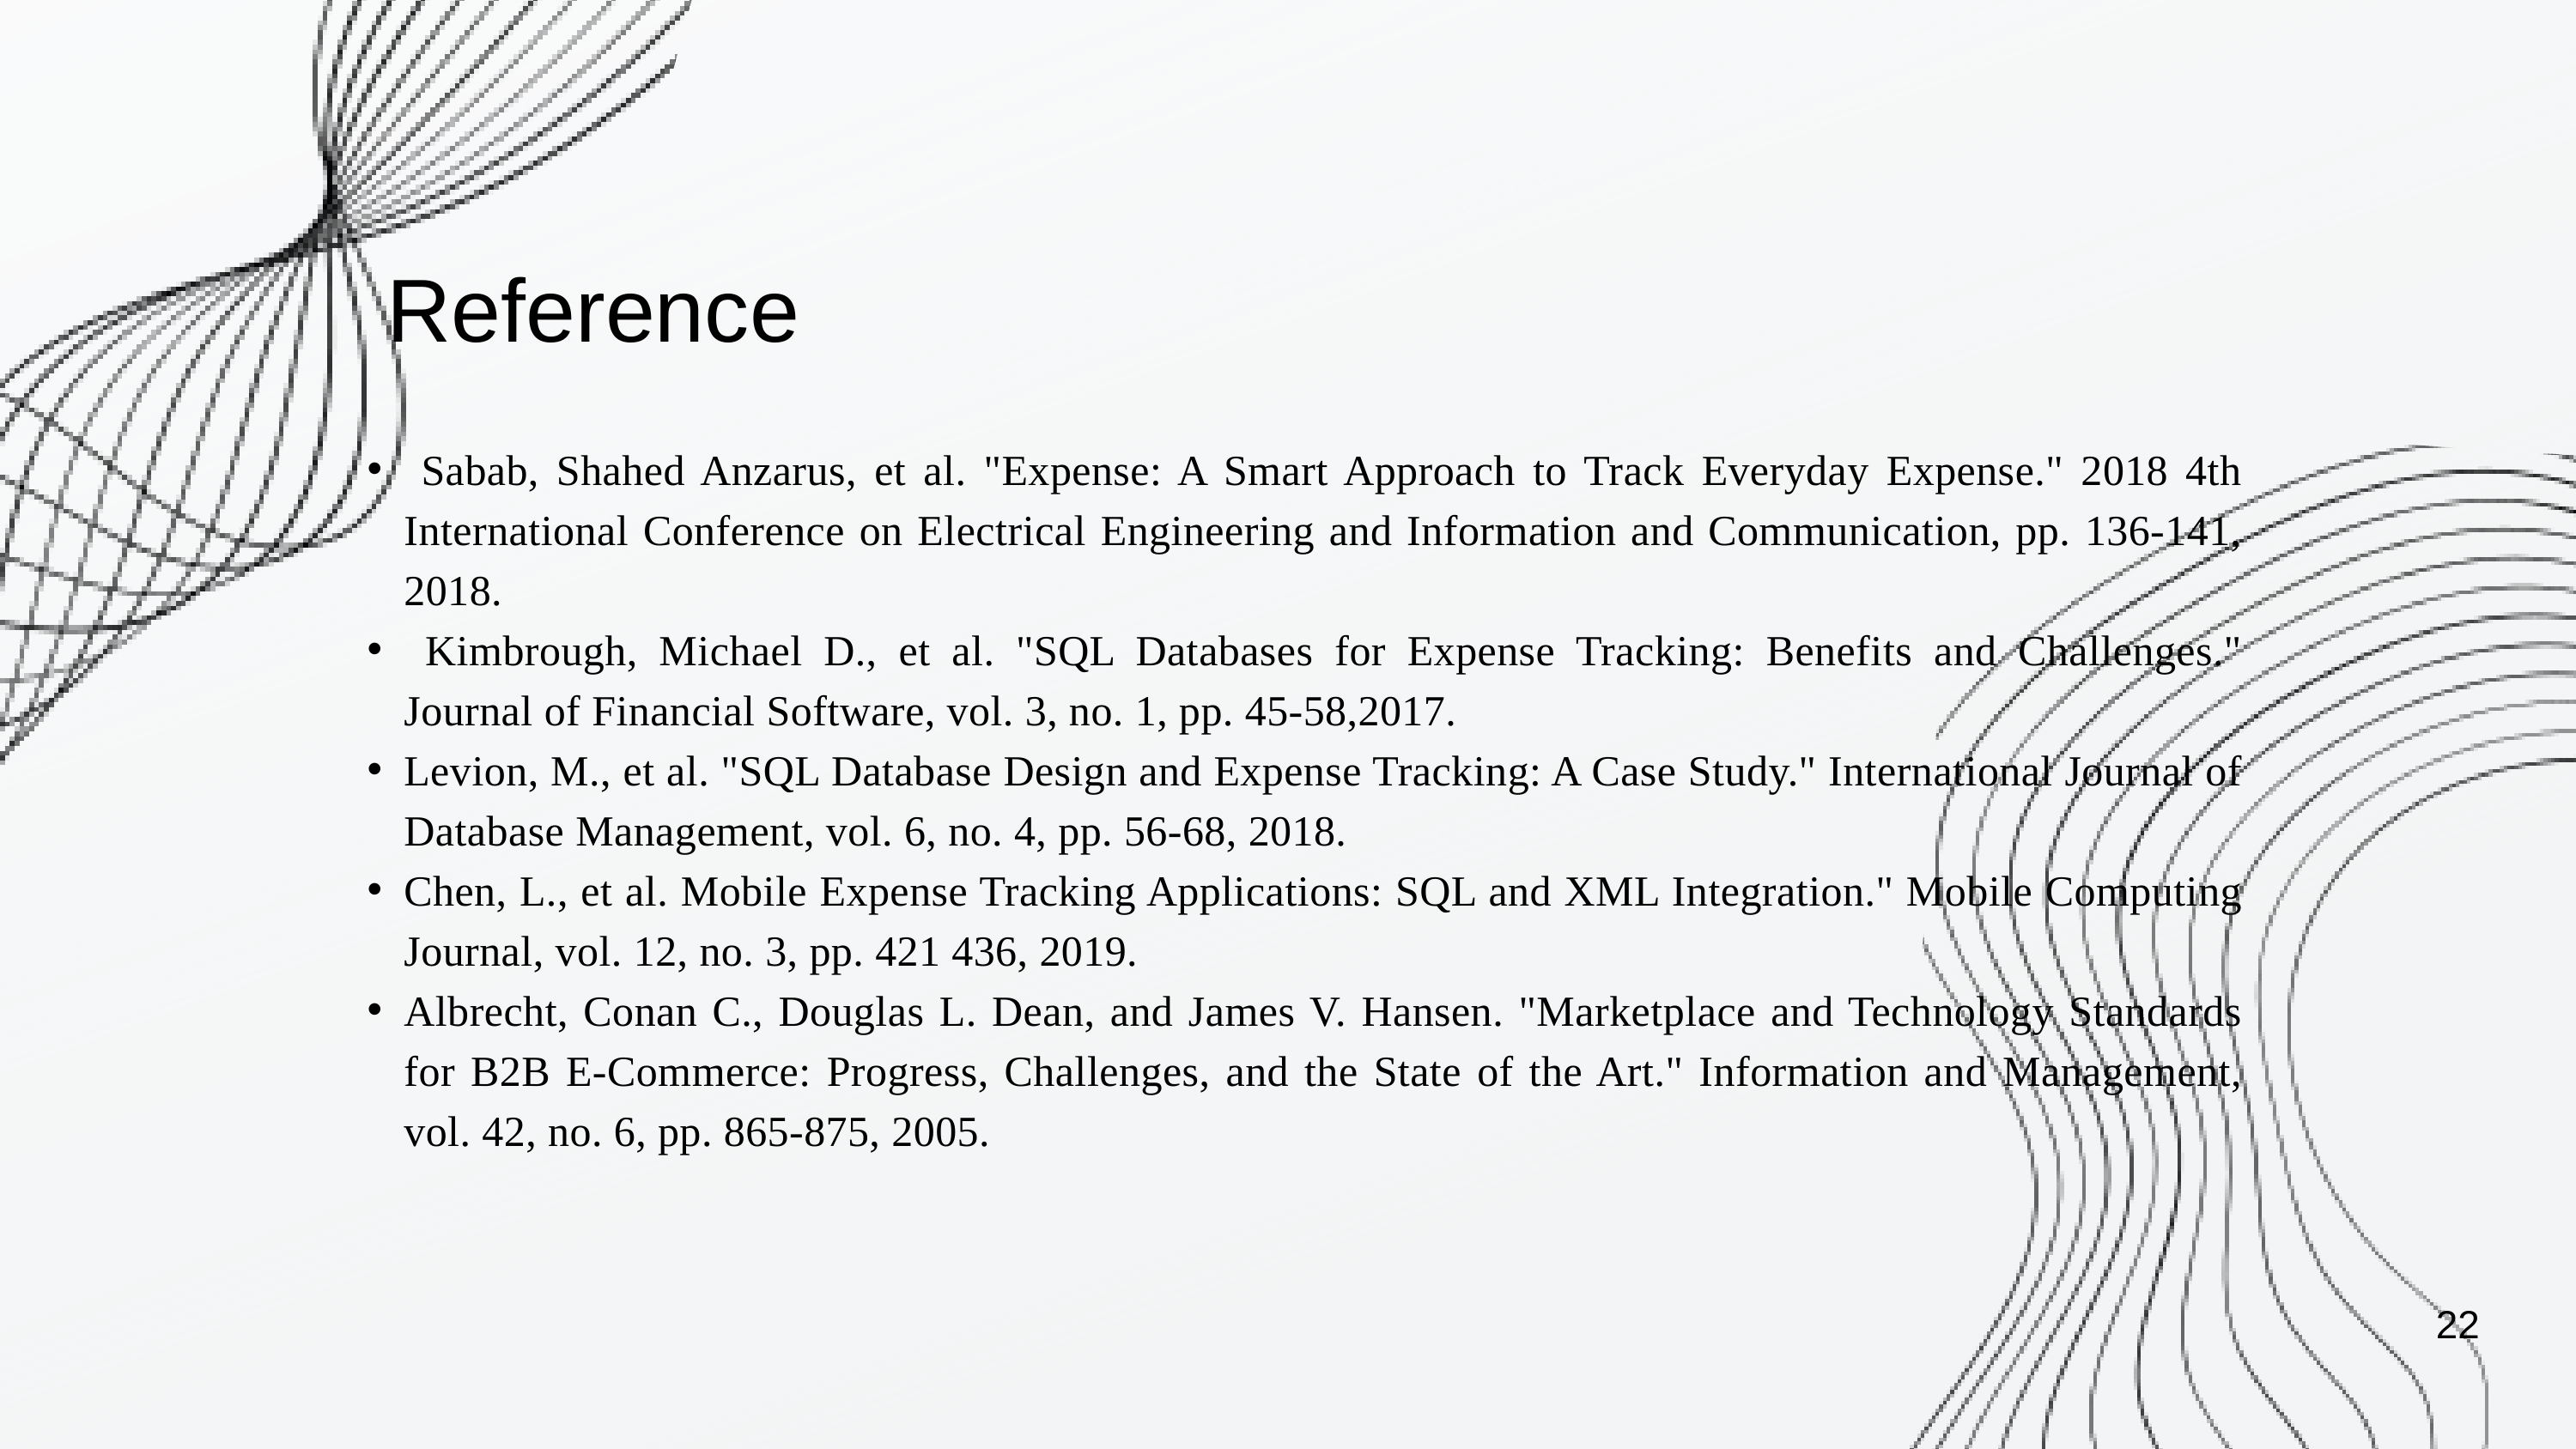

Reference
 Sabab, Shahed Anzarus, et al. "Expense: A Smart Approach to Track Everyday Expense." 2018 4th International Conference on Electrical Engineering and Information and Communication, pp. 136-141, 2018.
 Kimbrough, Michael D., et al. "SQL Databases for Expense Tracking: Benefits and Challenges." Journal of Financial Software, vol. 3, no. 1, pp. 45-58,2017.
Levion, M., et al. "SQL Database Design and Expense Tracking: A Case Study." International Journal of Database Management, vol. 6, no. 4, pp. 56-68, 2018.
Chen, L., et al. Mobile Expense Tracking Applications: SQL and XML Integration." Mobile Computing Journal, vol. 12, no. 3, pp. 421 436, 2019.
Albrecht, Conan C., Douglas L. Dean, and James V. Hansen. "Marketplace and Technology Standards for B2B E-Commerce: Progress, Challenges, and the State of the Art." Information and Management, vol. 42, no. 6, pp. 865-875, 2005.

22